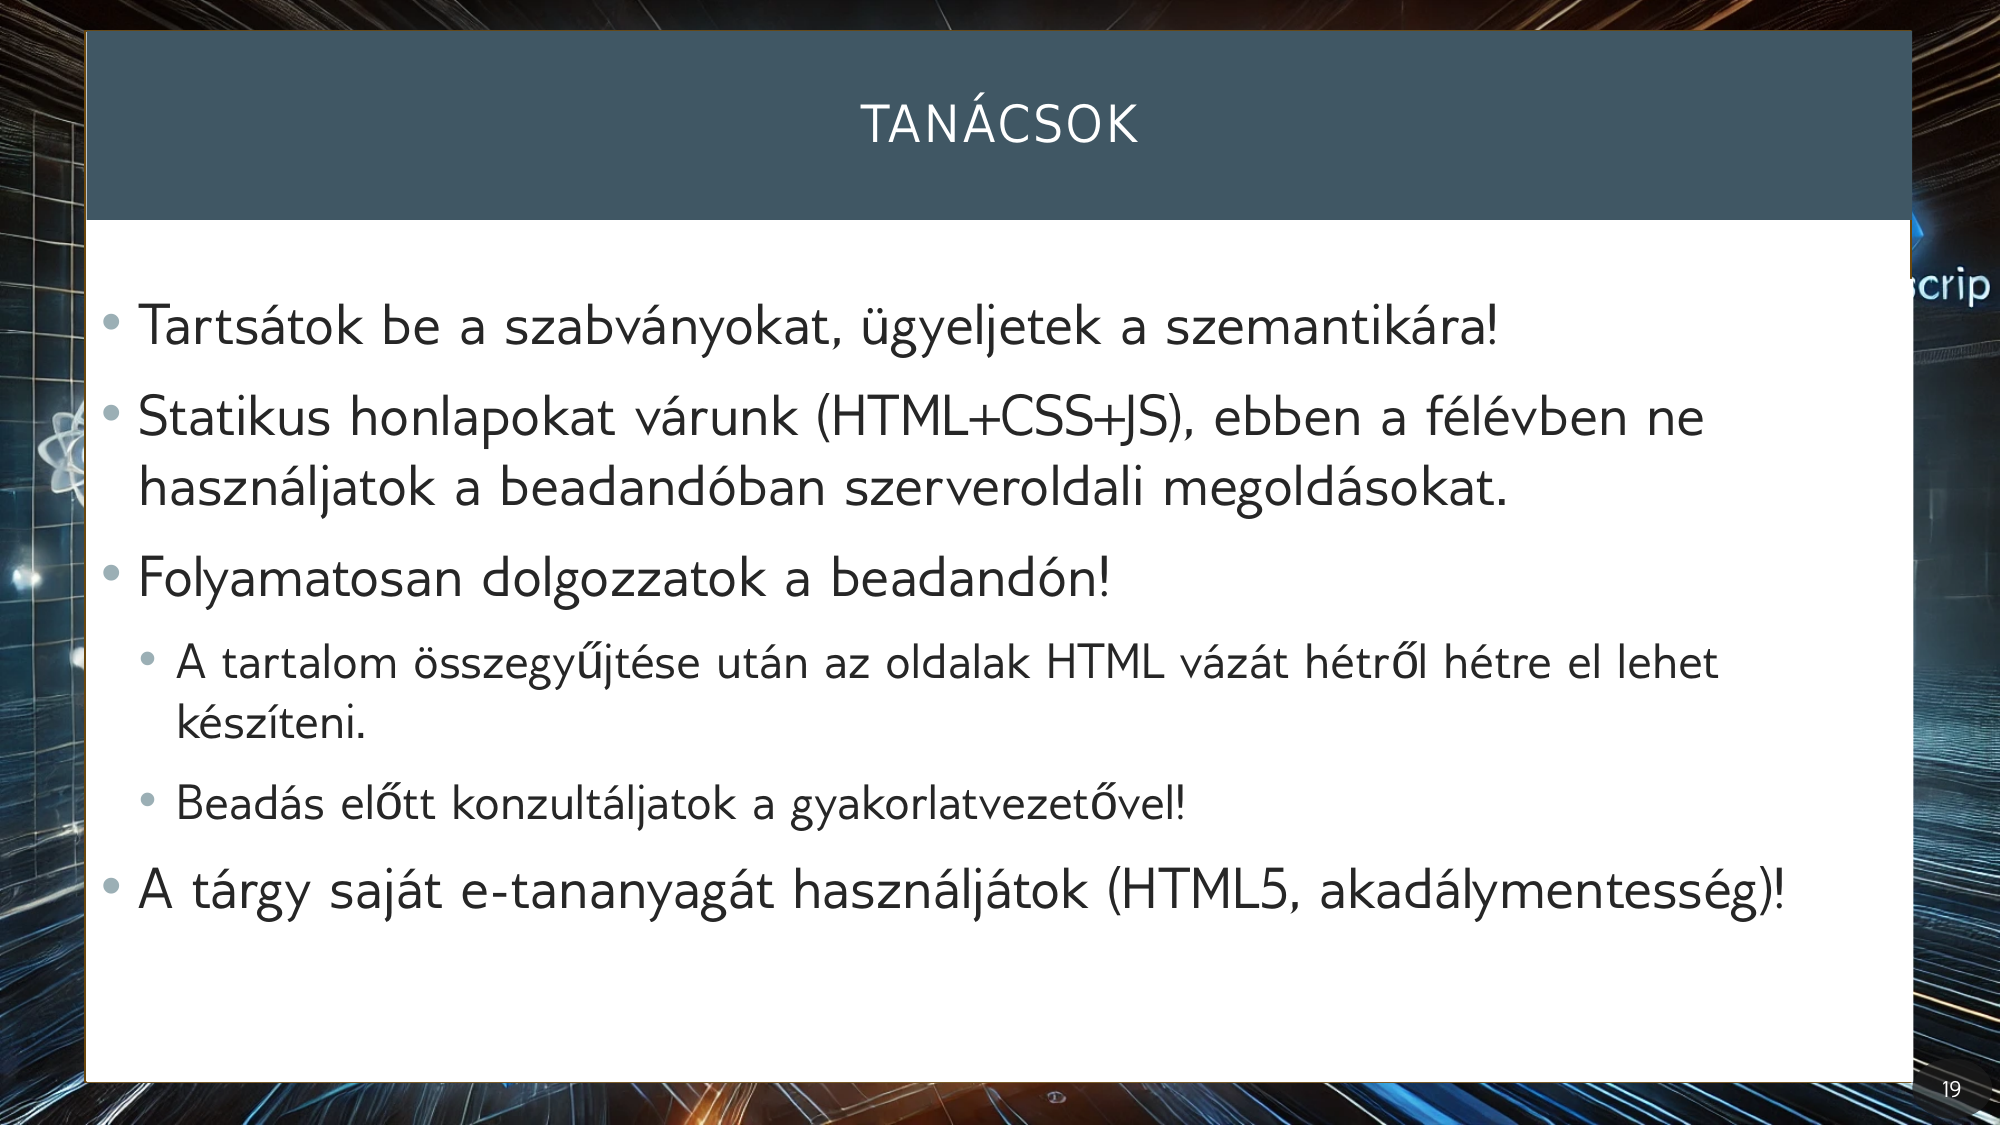

# Tanácsok
Tartsátok be a szabványokat, ügyeljetek a szemantikára!
Statikus honlapokat várunk (HTML+CSS+JS), ebben a félévben ne használjatok a beadandóban szerveroldali megoldásokat.
Folyamatosan dolgozzatok a beadandón!
A tartalom összegyűjtése után az oldalak HTML vázát hétről hétre el lehet készíteni.
Beadás előtt konzultáljatok a gyakorlatvezetővel!
A tárgy saját e-tananyagát használjátok (HTML5, akadálymentesség)!
19